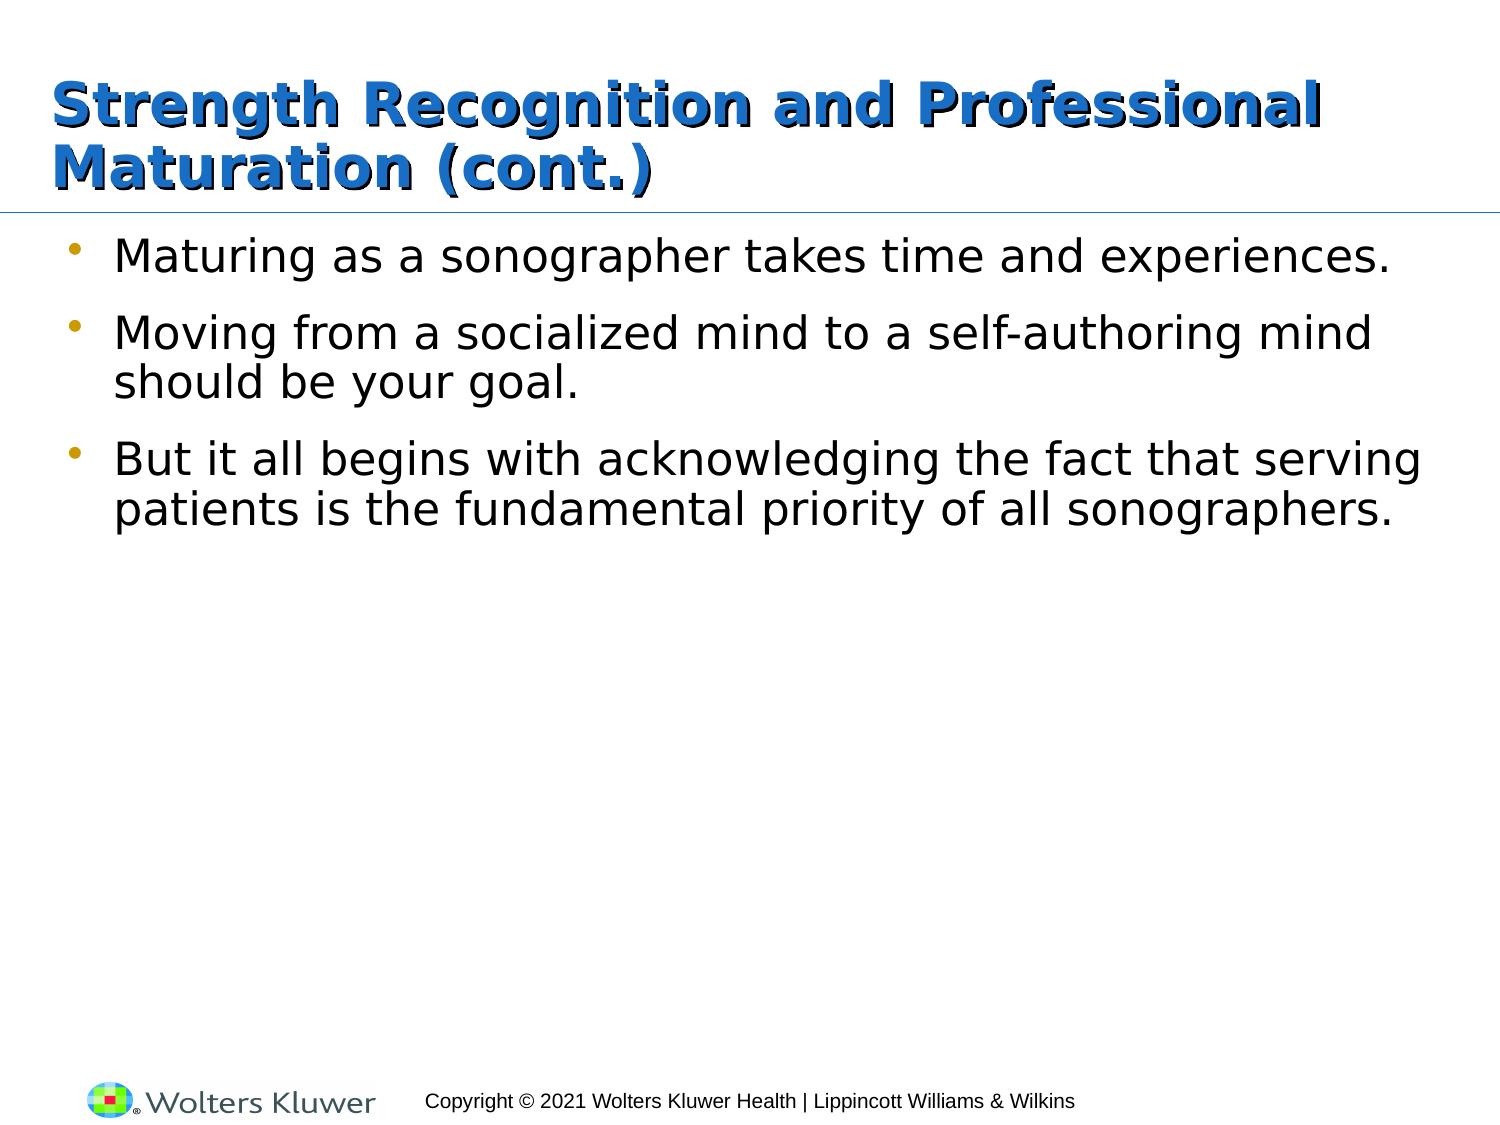

# Strength Recognition and Professional Maturation (cont.)
Maturing as a sonographer takes time and experiences.
Moving from a socialized mind to a self-authoring mind should be your goal.
But it all begins with acknowledging the fact that serving patients is the fundamental priority of all sonographers.